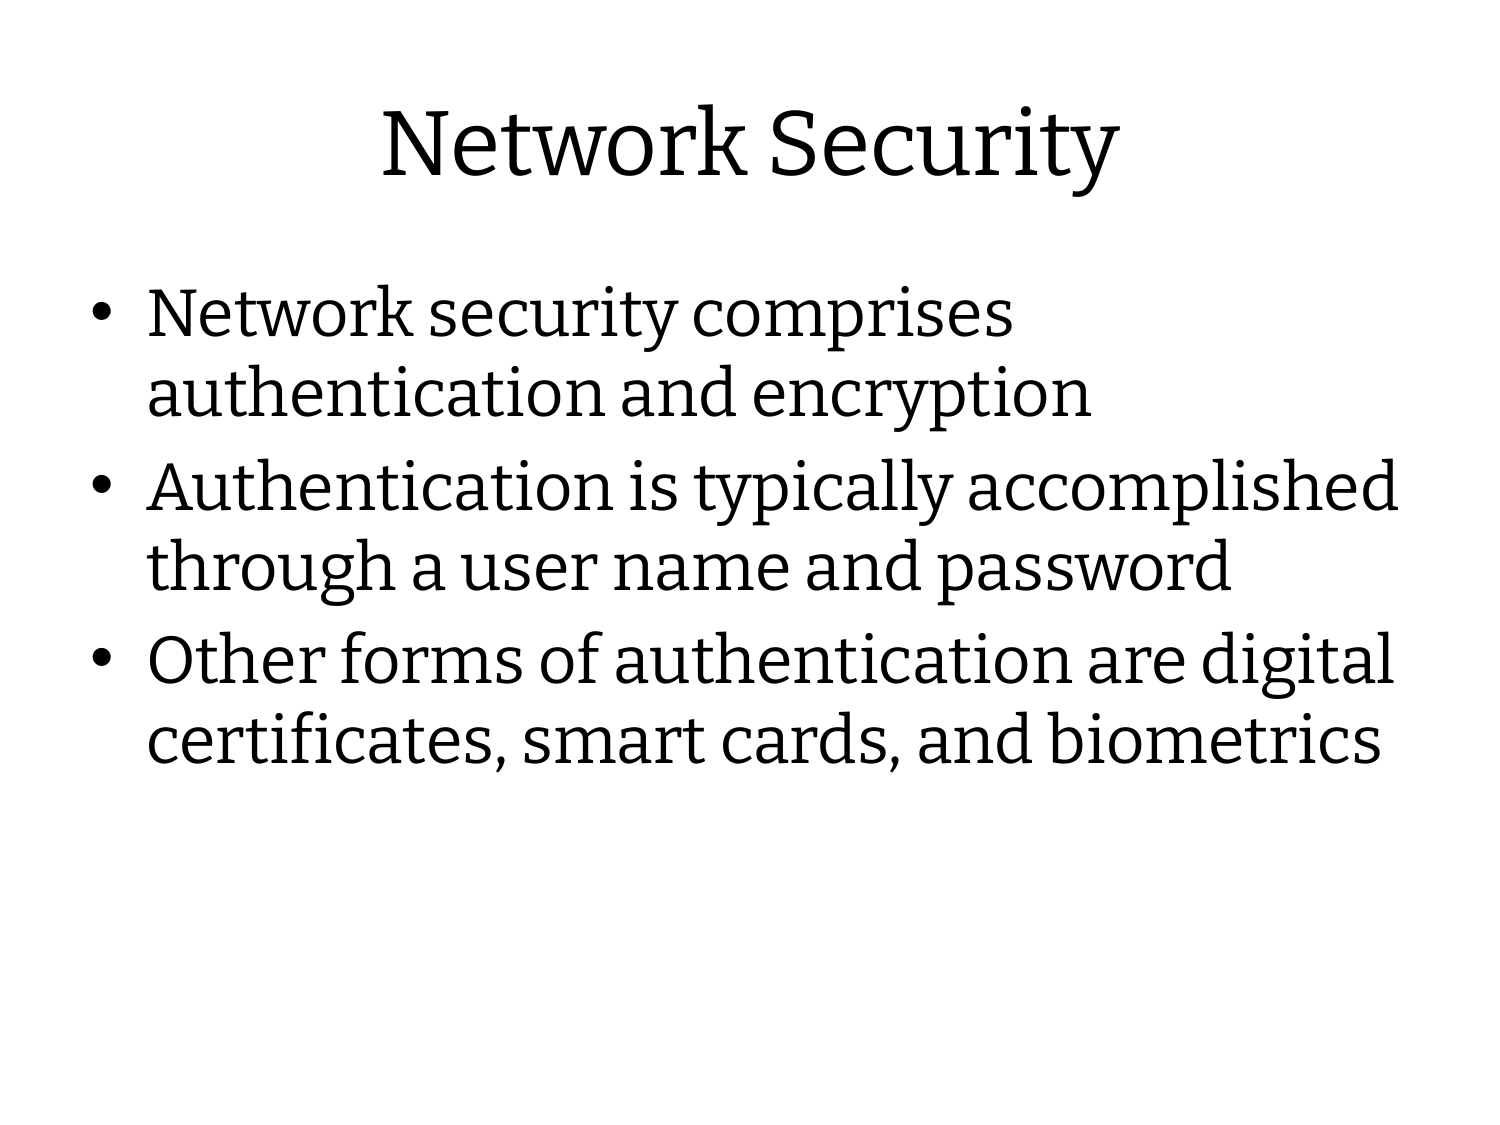

# Network Security
Network security comprises authentication and encryption
Authentication is typically accomplished through a user name and password
Other forms of authentication are digital certificates, smart cards, and biometrics